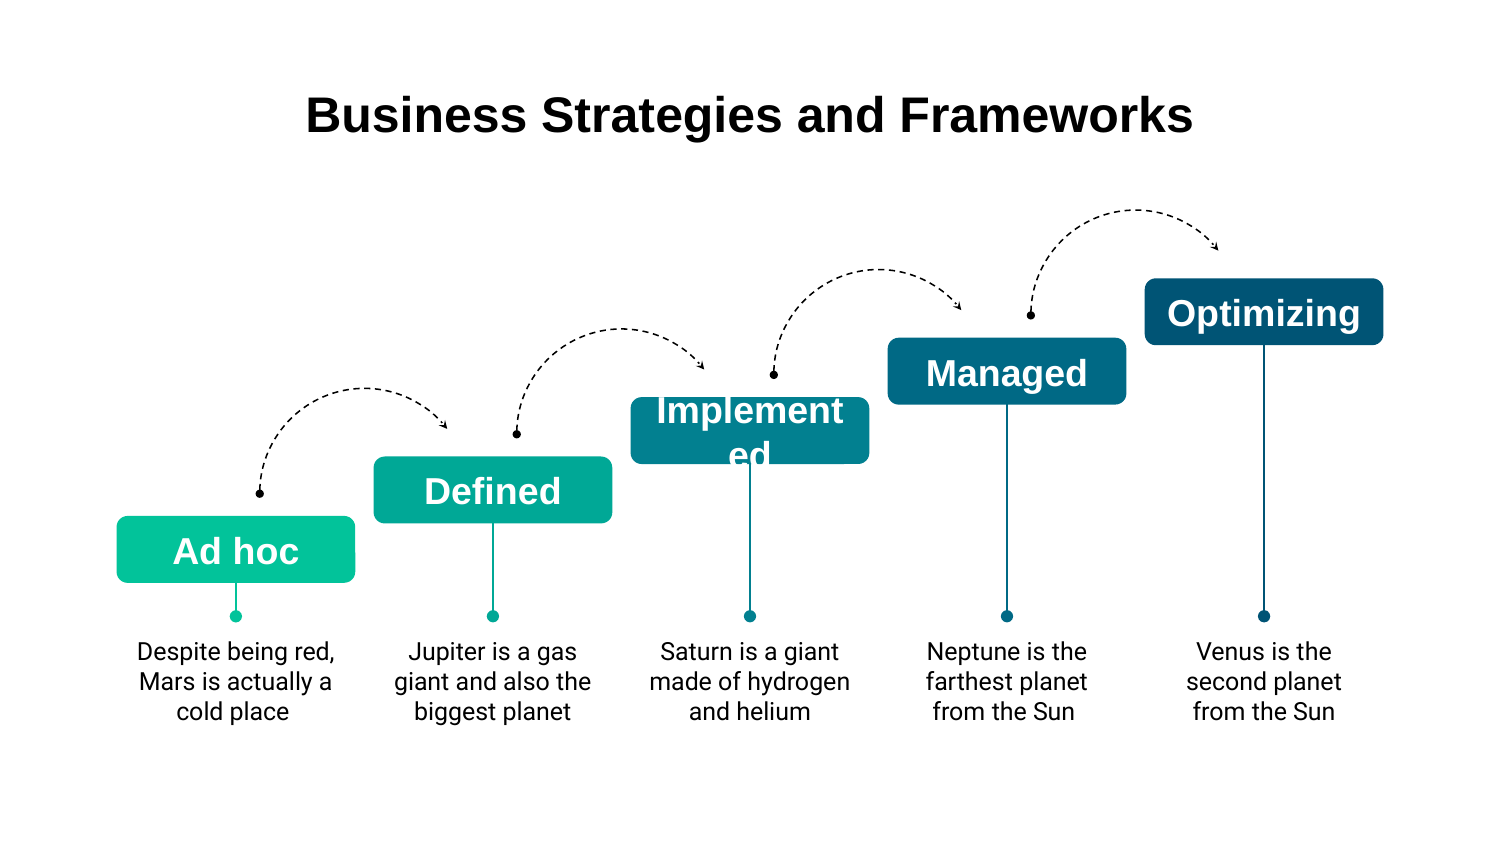

# Business Strategies and Frameworks

Managed
Neptune is the farthest planet
from the Sun

Implemented
Saturn is a giant made of hydrogen and helium
Optimizing
Venus is the second planet from the Sun

Defined
Jupiter is a gas giant and also the biggest planet

Ad hoc
Despite being red, Mars is actually a cold place